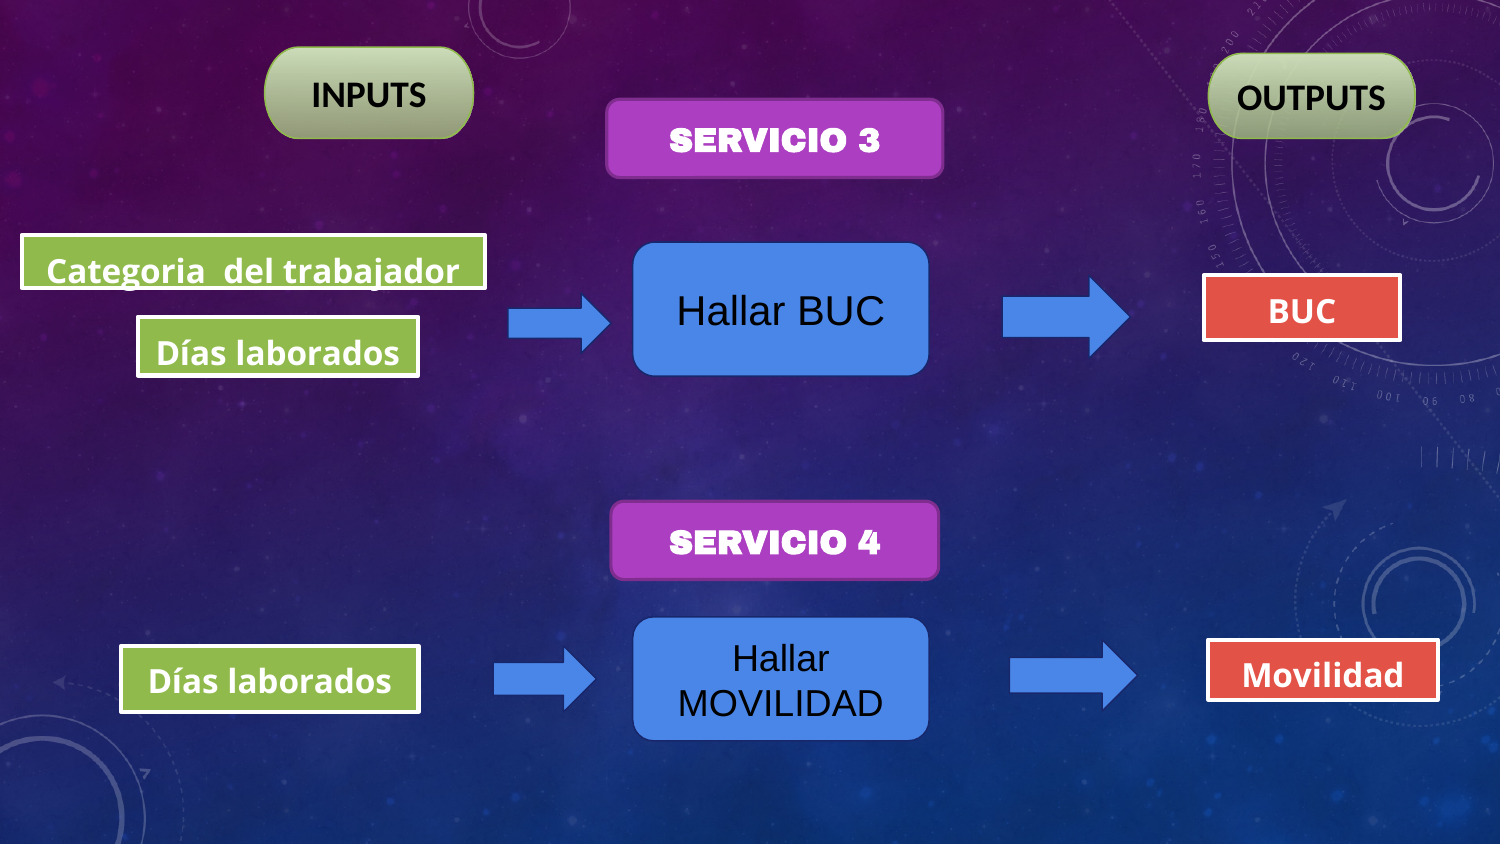

INPUTS
OUTPUTS
SERVICIO 3
Categoria  del trabajador
Hallar BUC

BUC

Días laborados
SERVICIO 4
Hallar MOVILIDAD

Movilidad
Días laborados